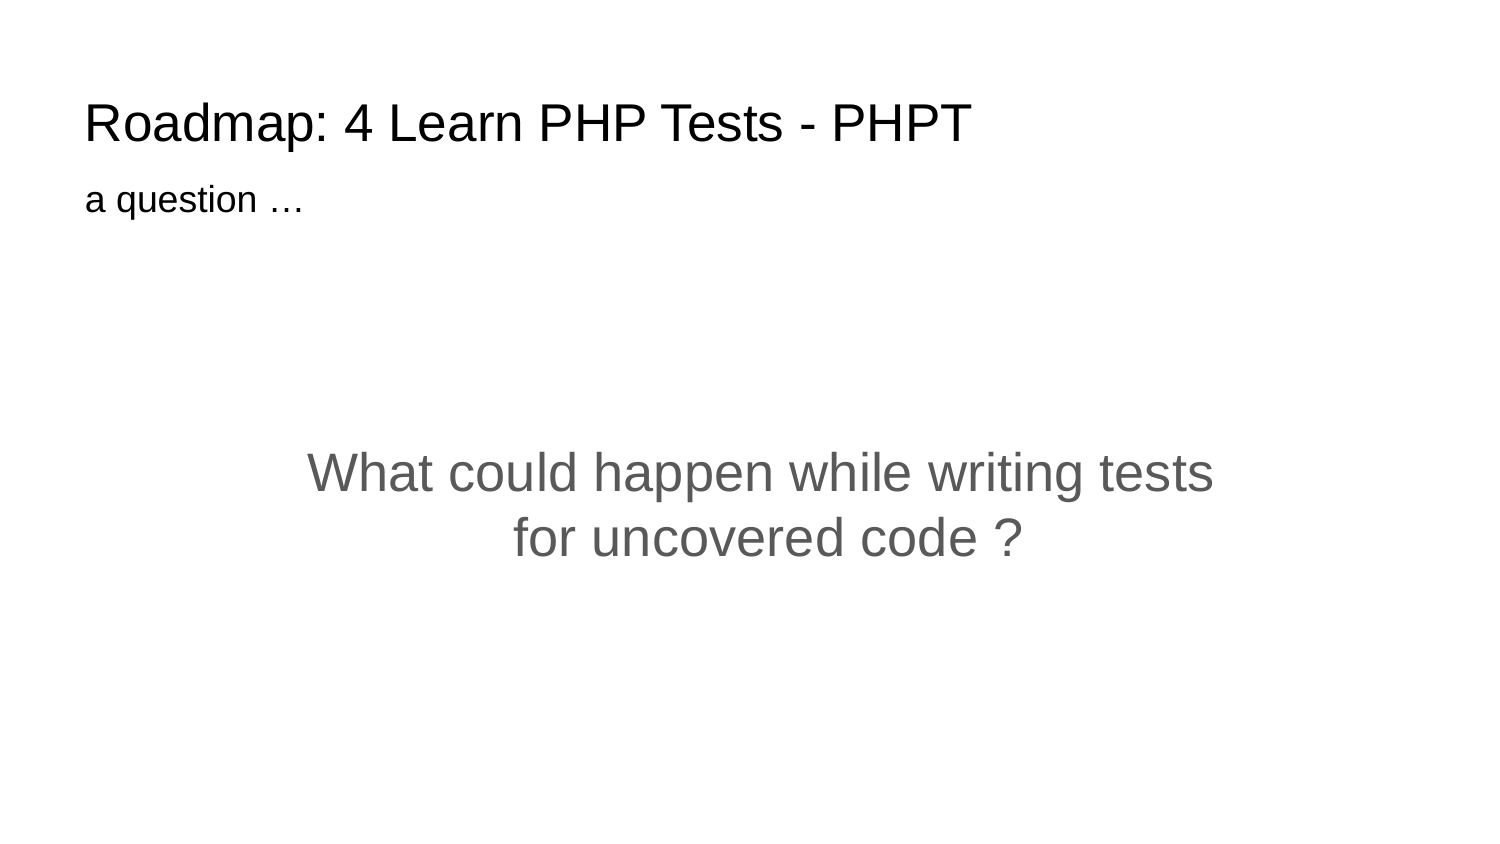

# Roadmap: 4 Learn PHP Tests - PHPT
a question …
What could happen while writing tests
for uncovered code ?